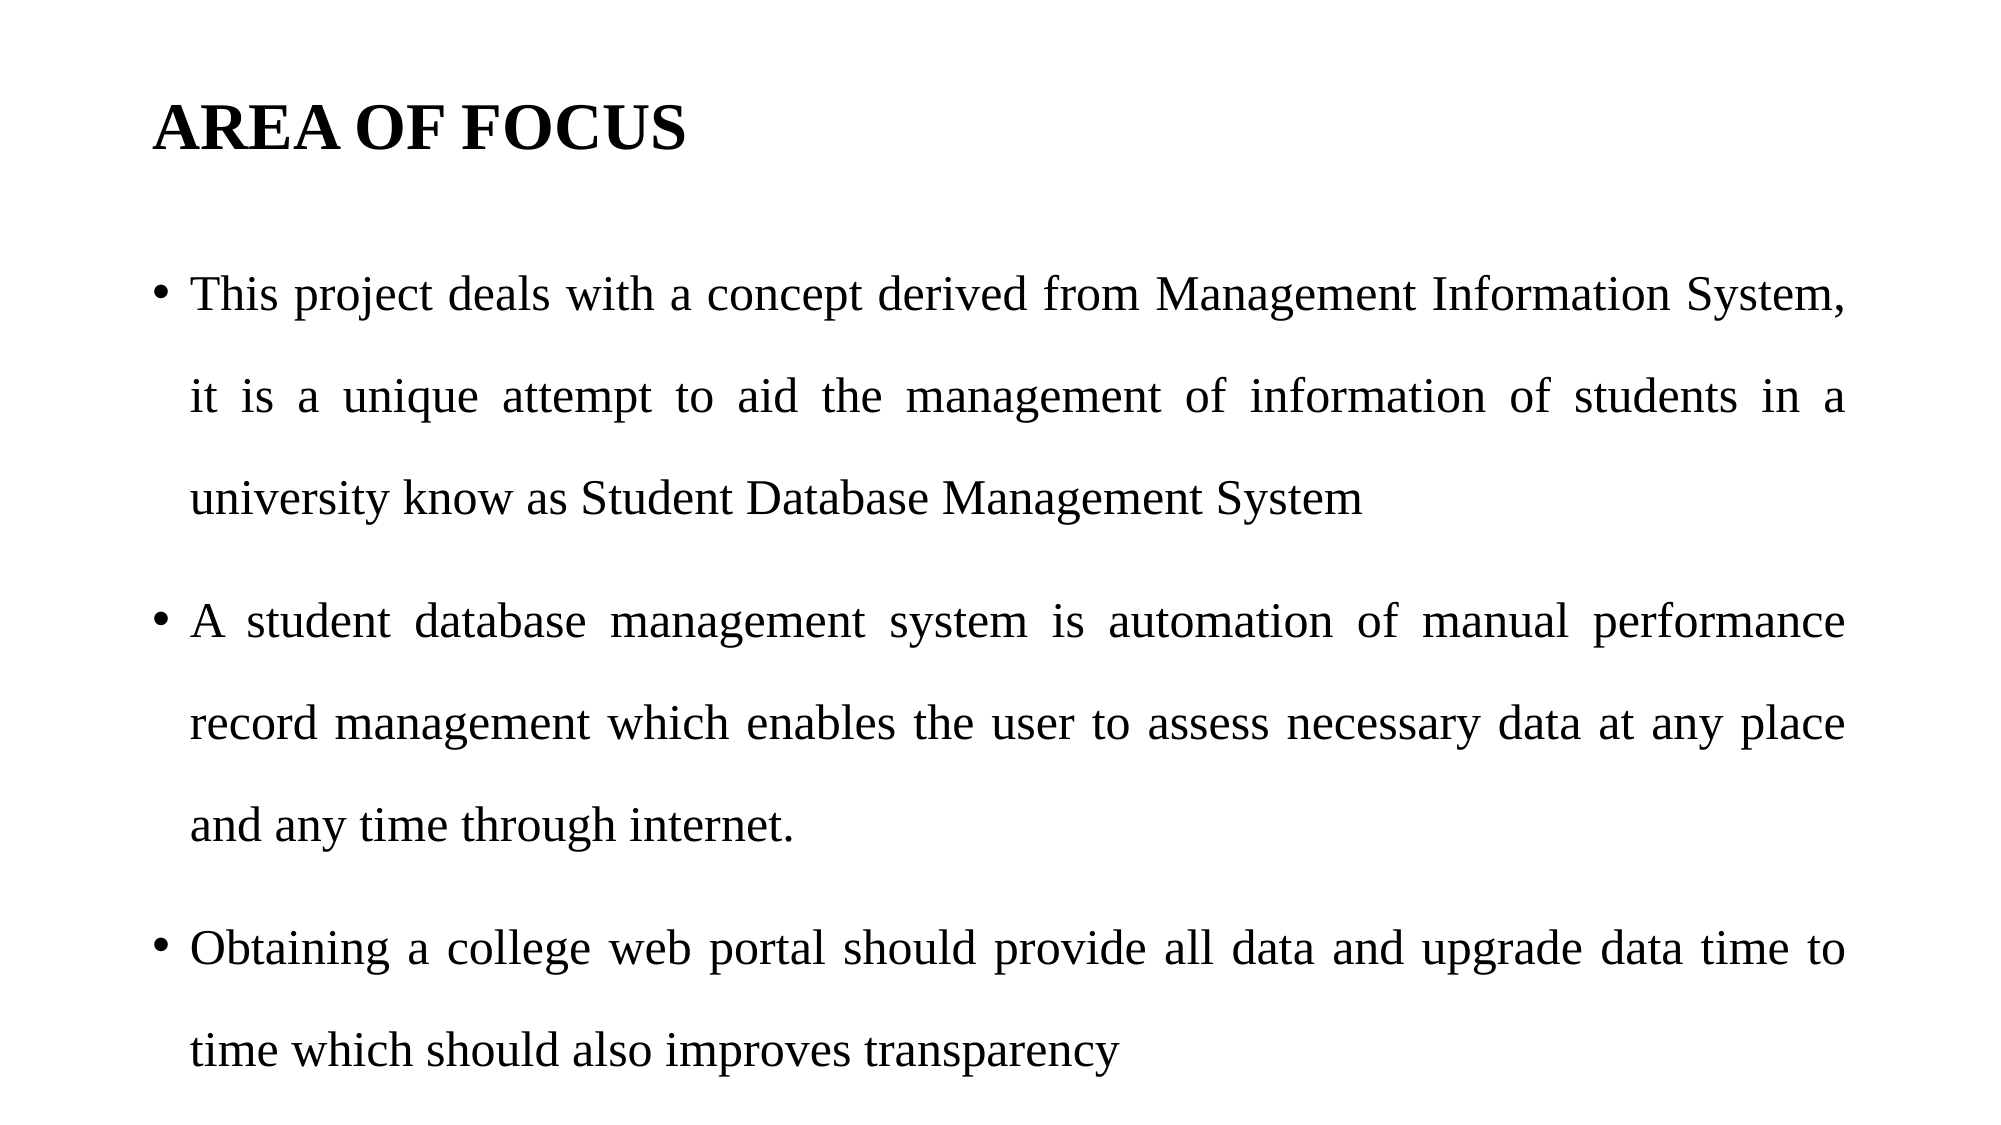

# AREA OF FOCUS
This project deals with a concept derived from Management Information System, it is a unique attempt to aid the management of information of students in a university know as Student Database Management System
A student database management system is automation of manual performance record management which enables the user to assess necessary data at any place and any time through internet.
Obtaining a college web portal should provide all data and upgrade data time to time which should also improves transparency